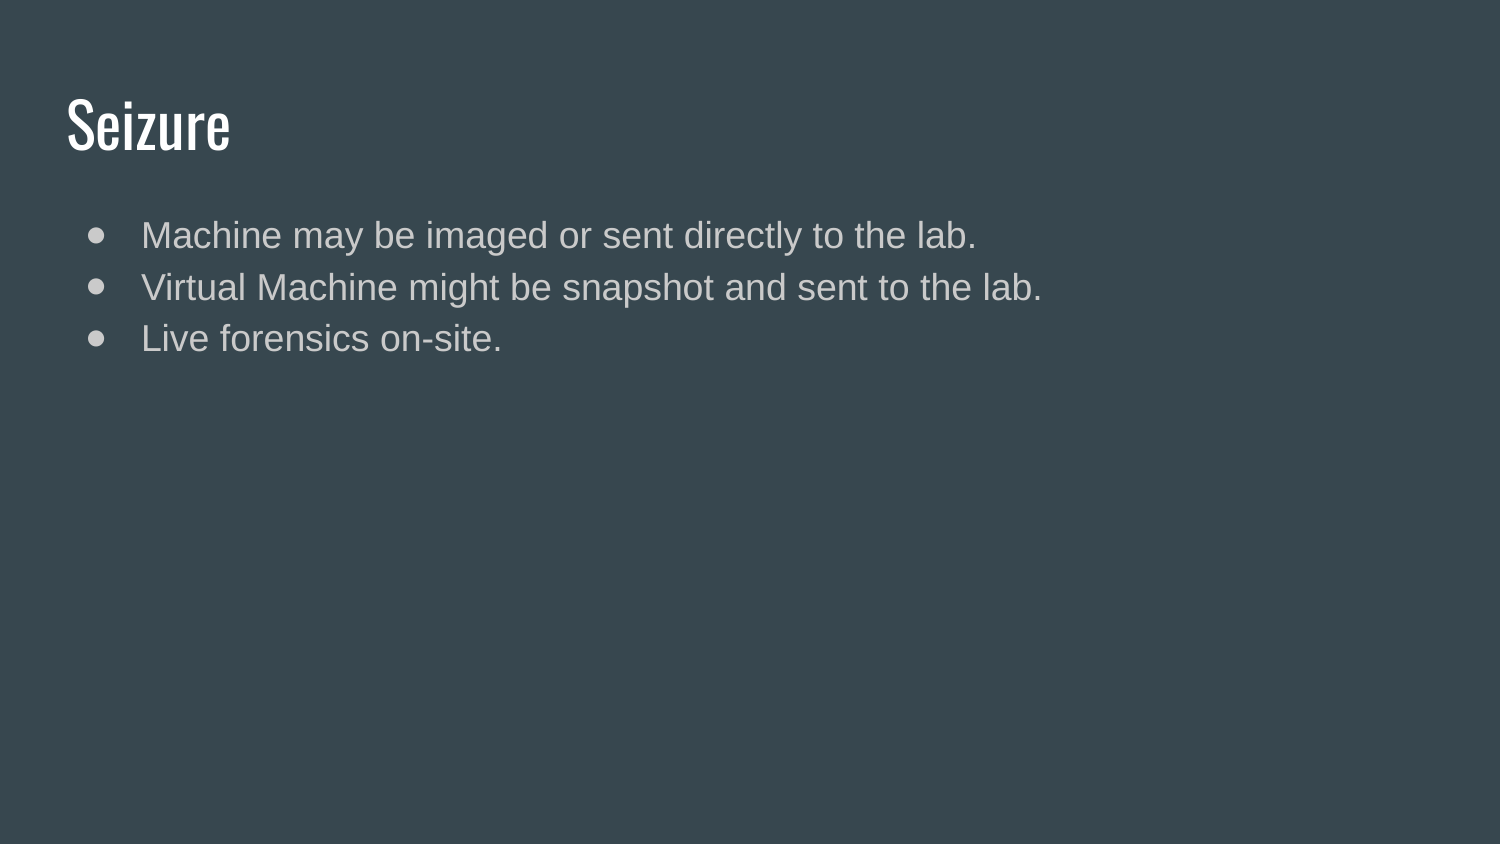

# Seizure
Machine may be imaged or sent directly to the lab.
Virtual Machine might be snapshot and sent to the lab.
Live forensics on-site.